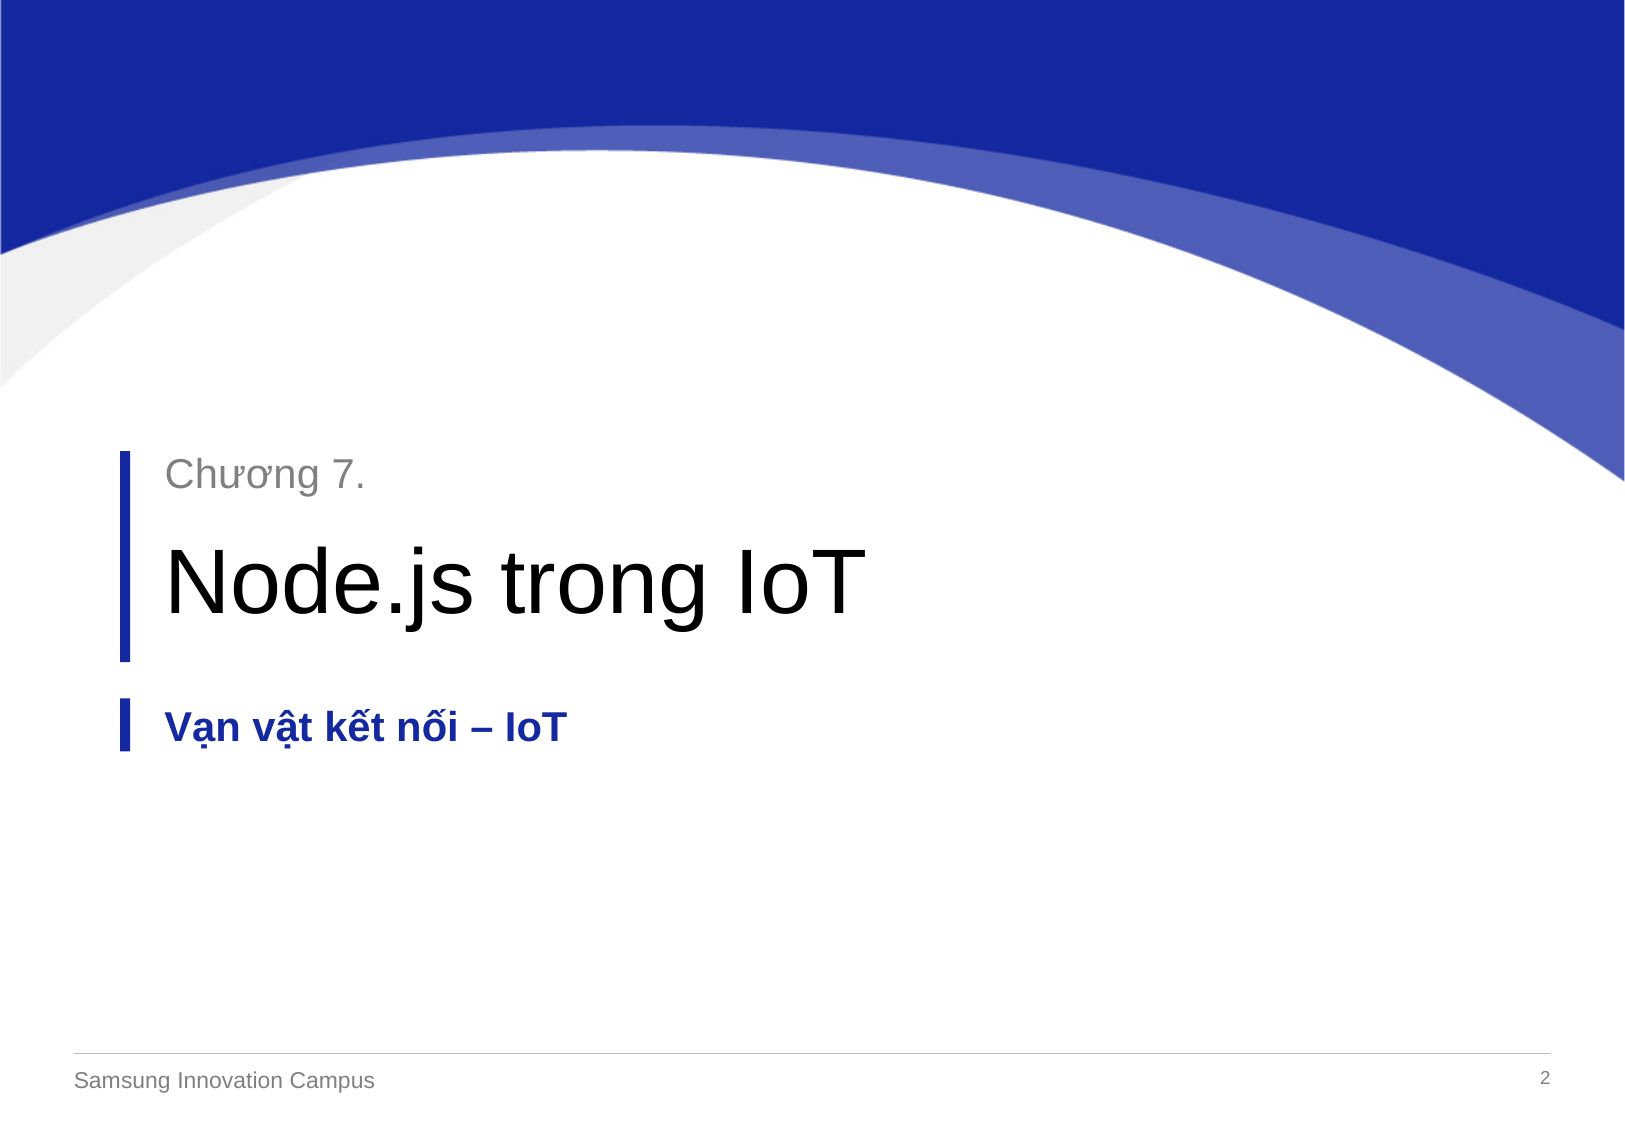

Chương 7.

Node.js trong IoT

Vạn vật kết nối – IoT